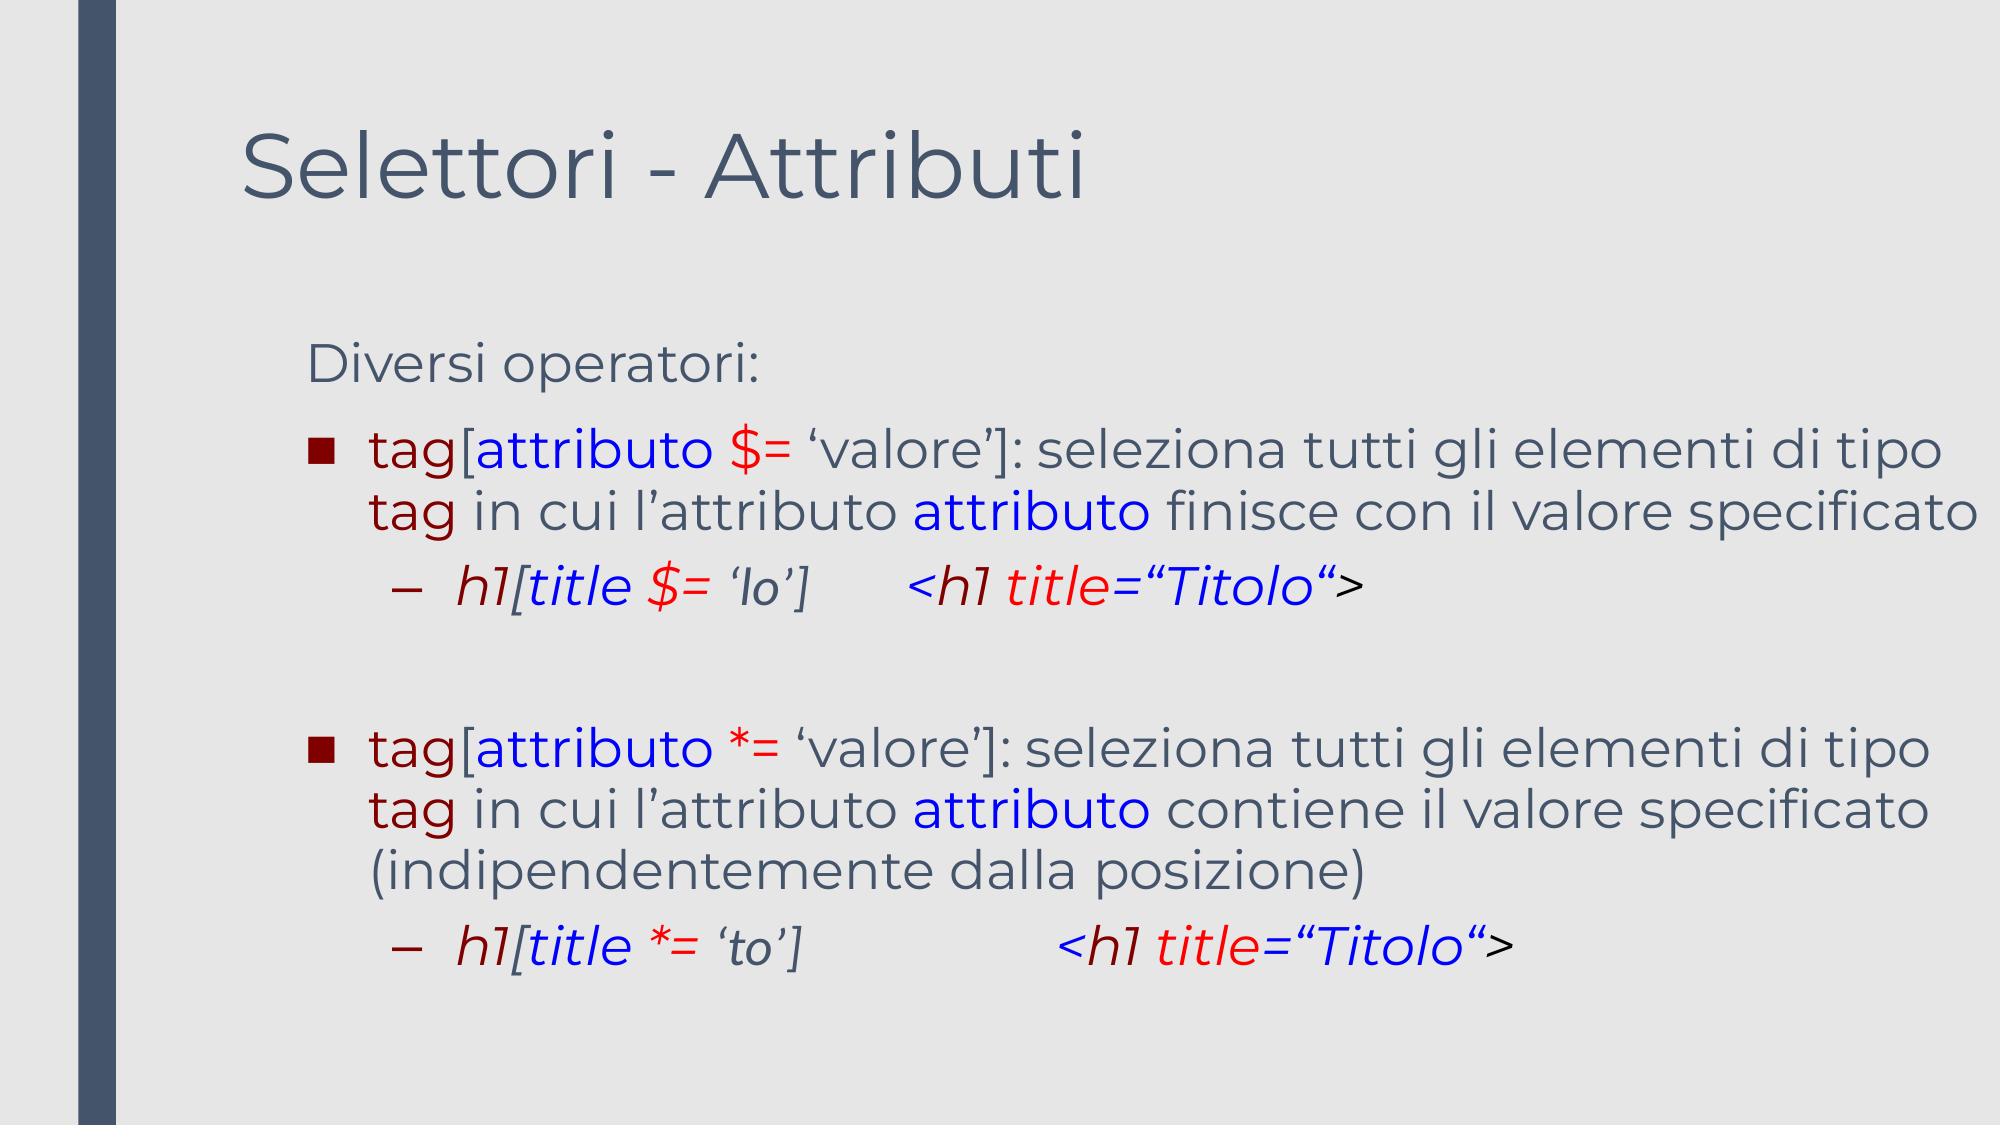

# Selettori - Attributi
Diversi operatori:
tag[attributo $= ‘valore’]: seleziona tutti gli elementi di tipo tag in cui l’attributo attributo finisce con il valore specificato
h1[title $= ‘lo’]	<h1 title=“Titolo“>

tag[attributo *= ‘valore’]: seleziona tutti gli elementi di tipo tag in cui l’attributo attributo contiene il valore specificato (indipendentemente dalla posizione)
h1[title *= ‘to’]		<h1 title=“Titolo“>